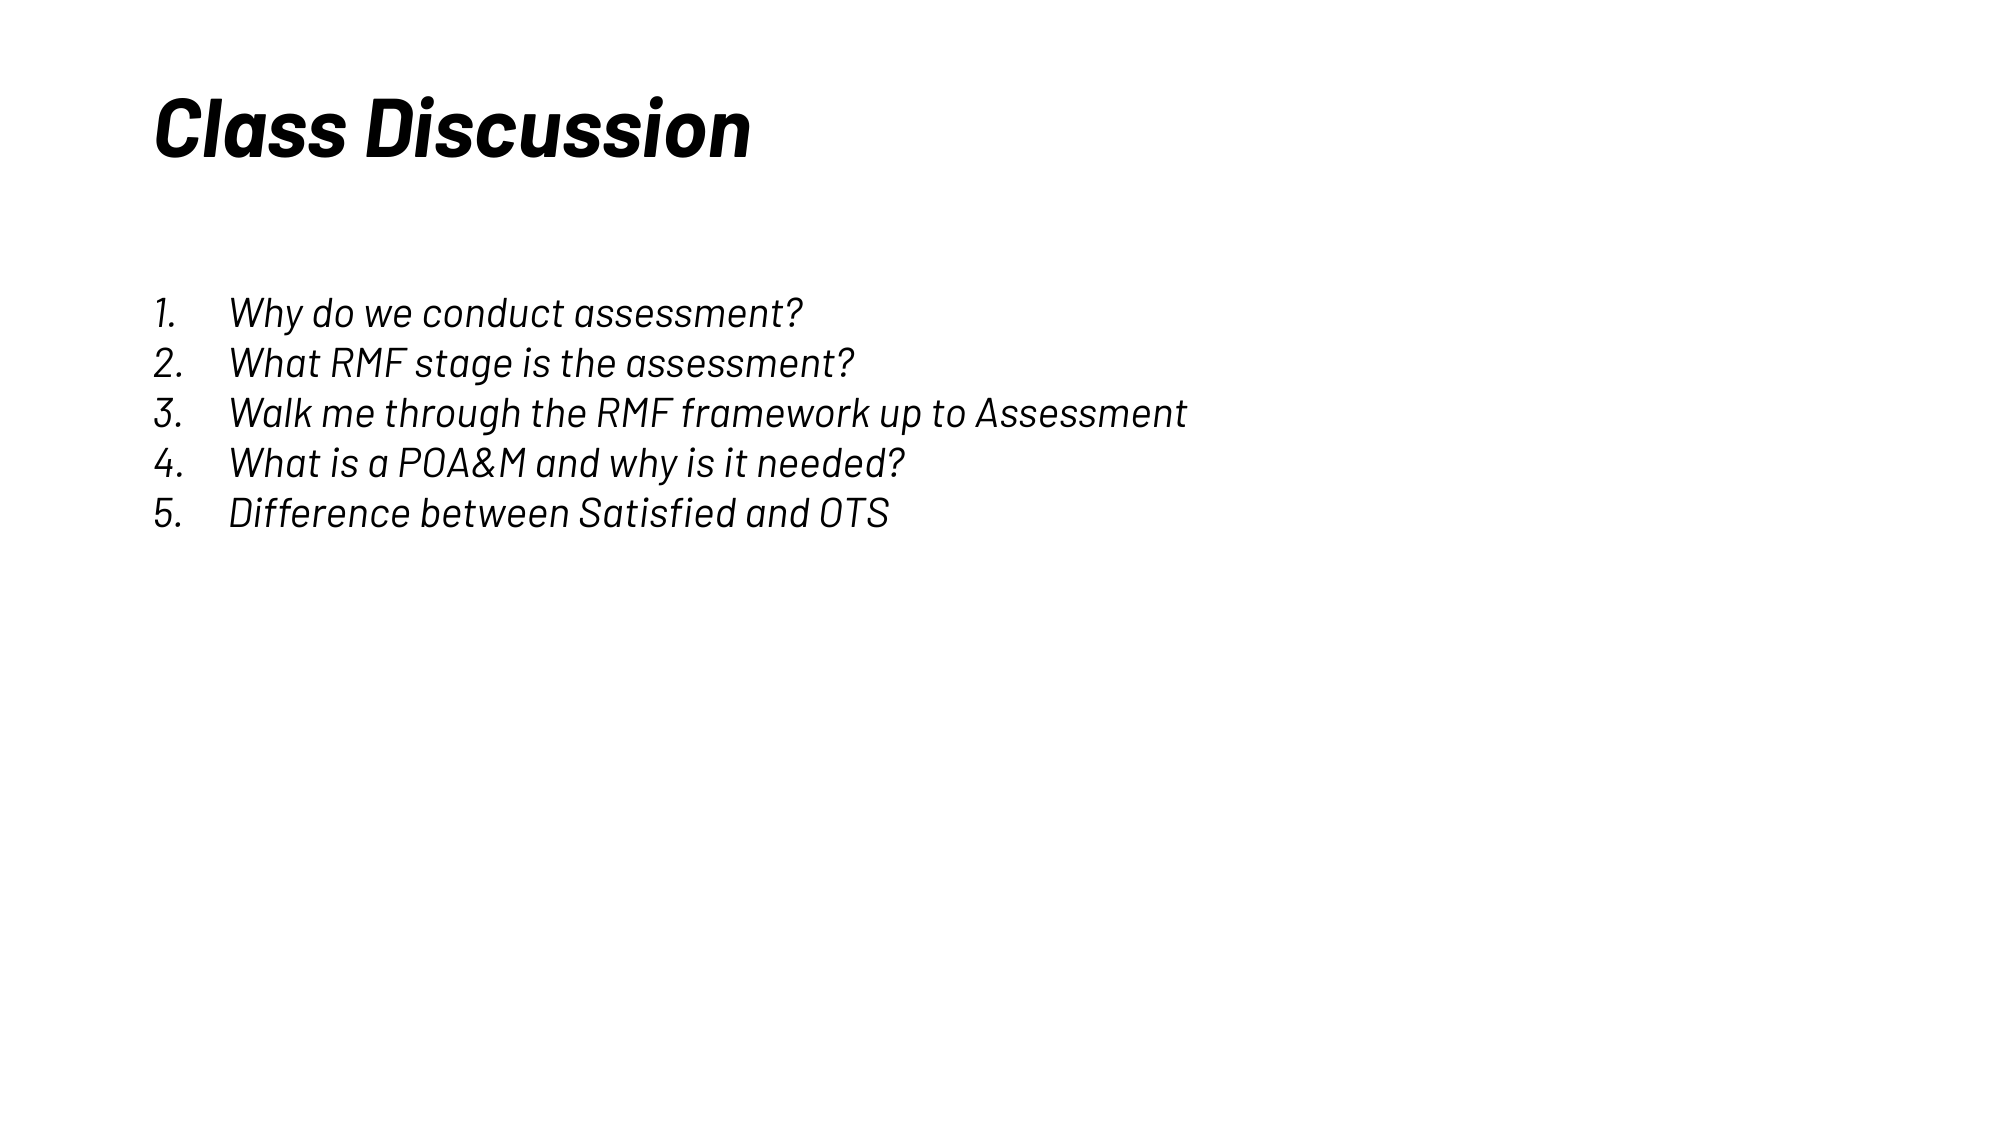

# Class Discussion

Why do we conduct assessment?
What RMF stage is the assessment?
Walk me through the RMF framework up to Assessment
What is a POA&M and why is it needed?
Difference between Satisfied and OTS